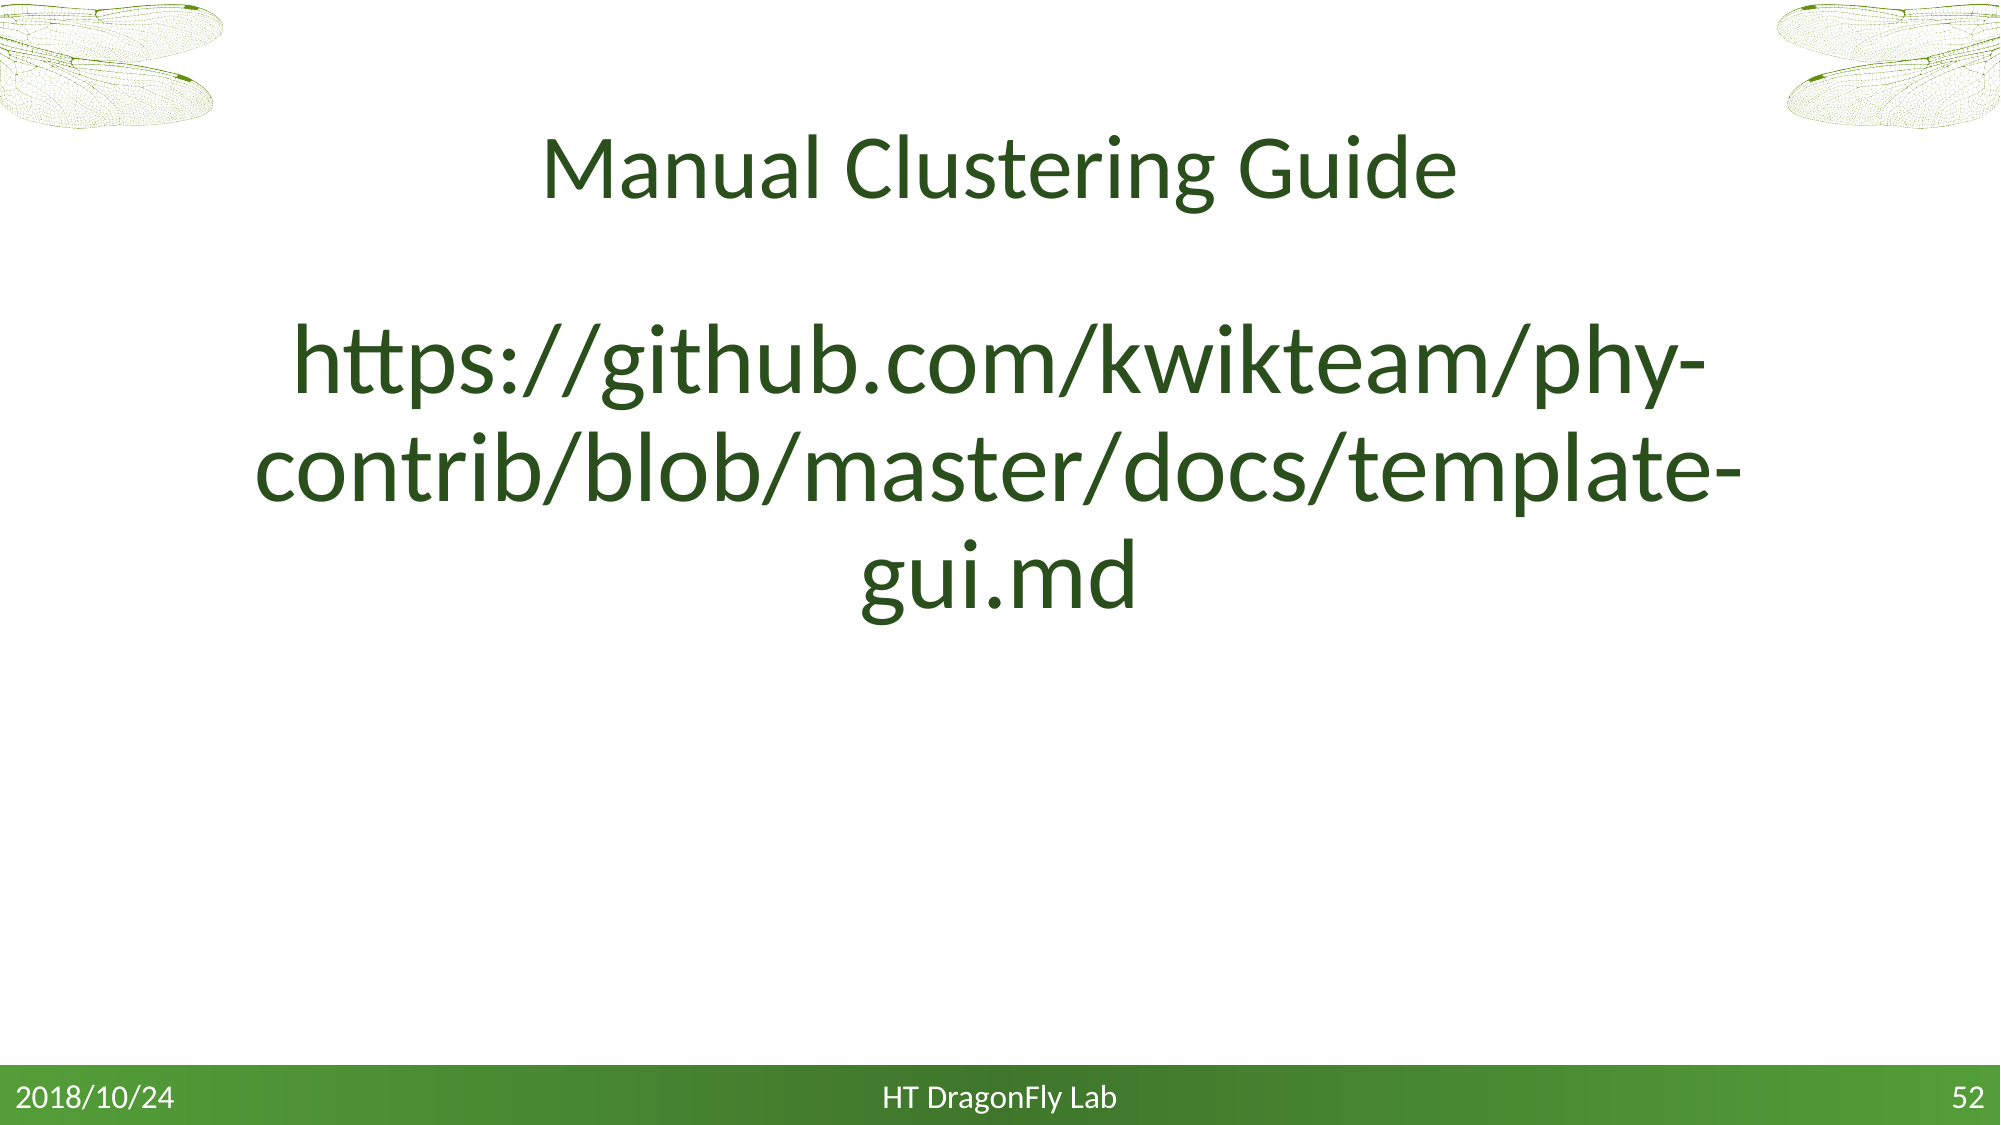

# Manual Clustering Guide
https://github.com/kwikteam/phy-contrib/blob/master/docs/template-gui.md
HT DragonFly Lab
2018/10/24
52